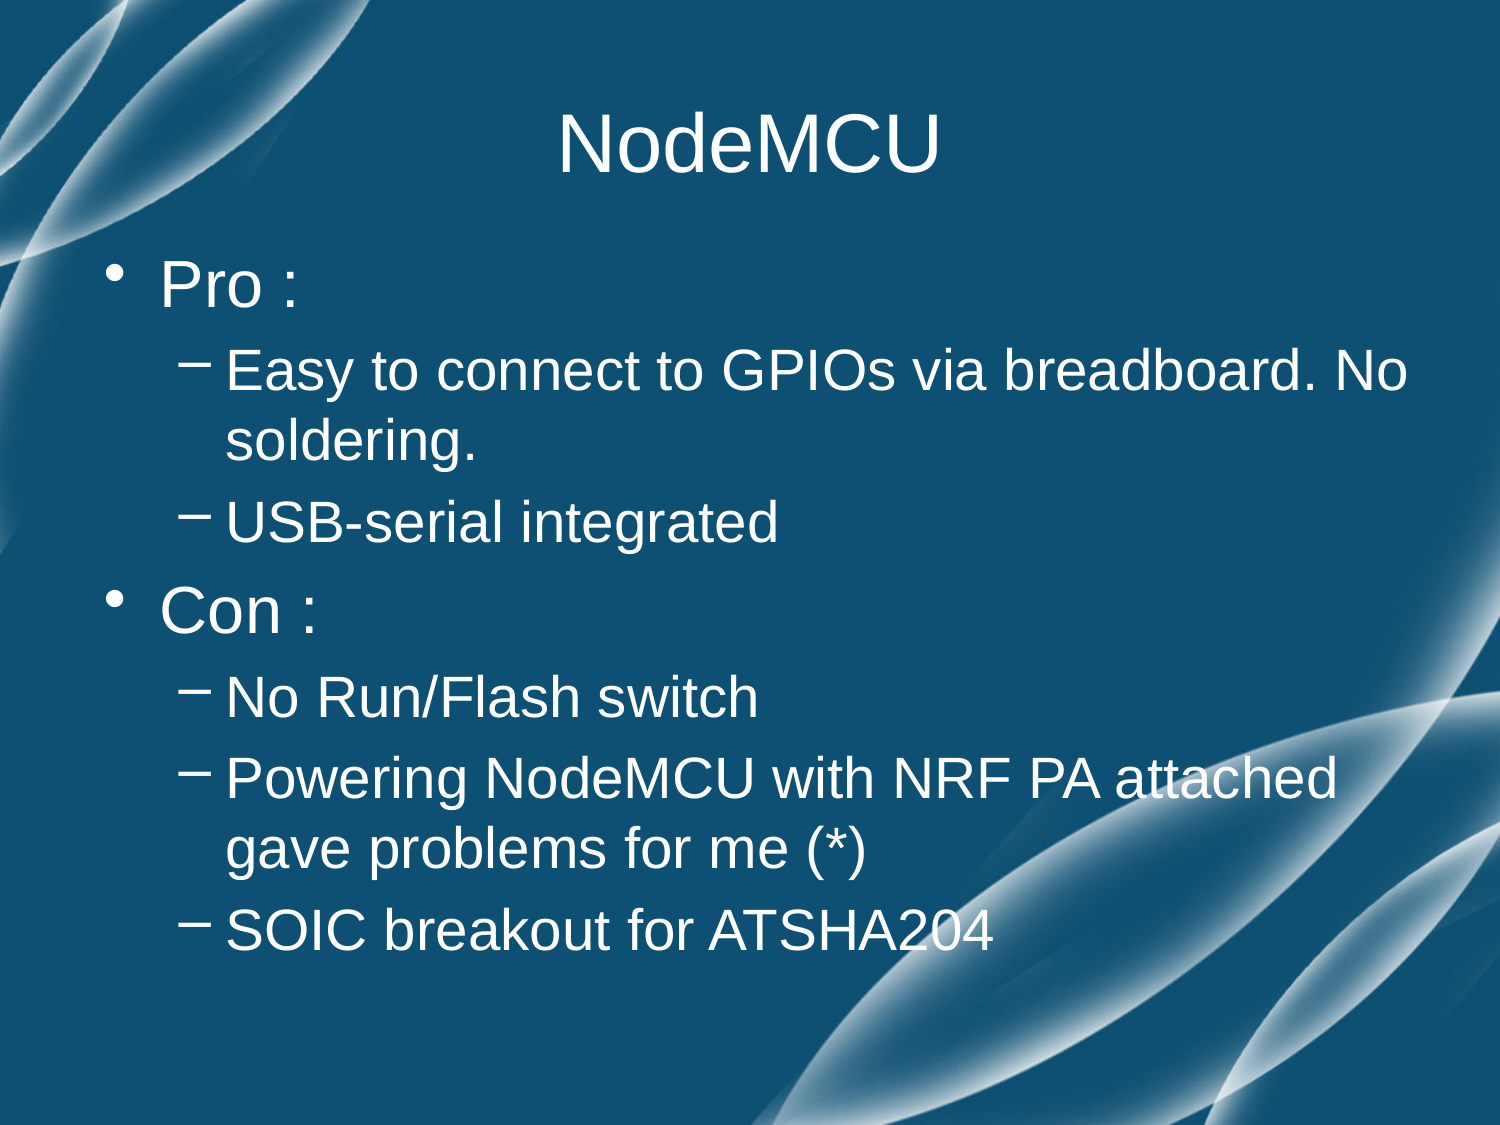

# NodeMCU
Pro :
Easy to connect to GPIOs via breadboard. No soldering.
USB-serial integrated
Con :
No Run/Flash switch
Powering NodeMCU with NRF PA attached gave problems for me (*)
SOIC breakout for ATSHA204